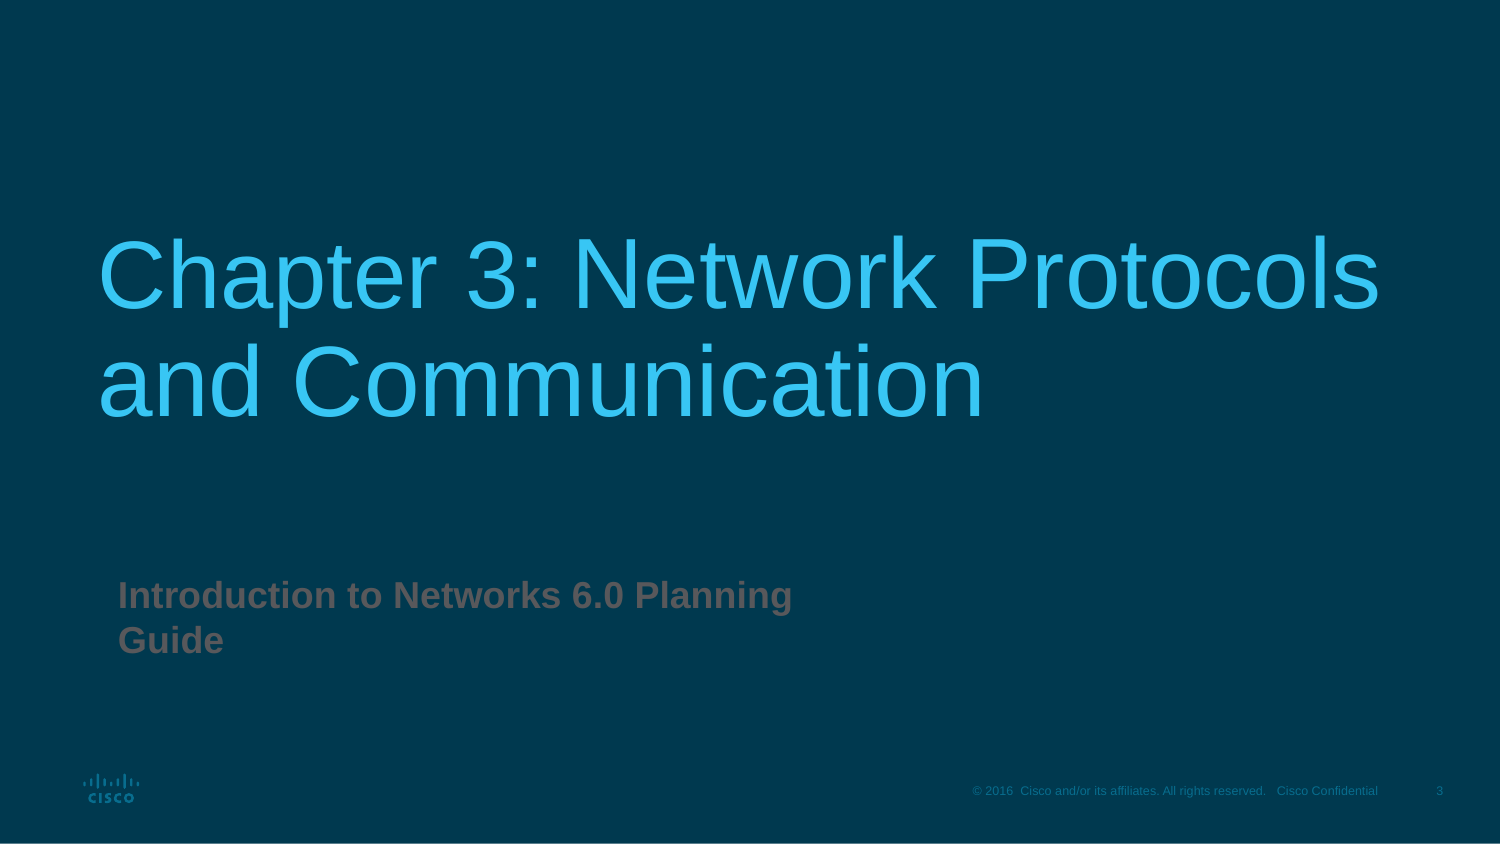

# Chapter 3: Network Protocols and Communication
Introduction to Networks 6.0 Planning Guide